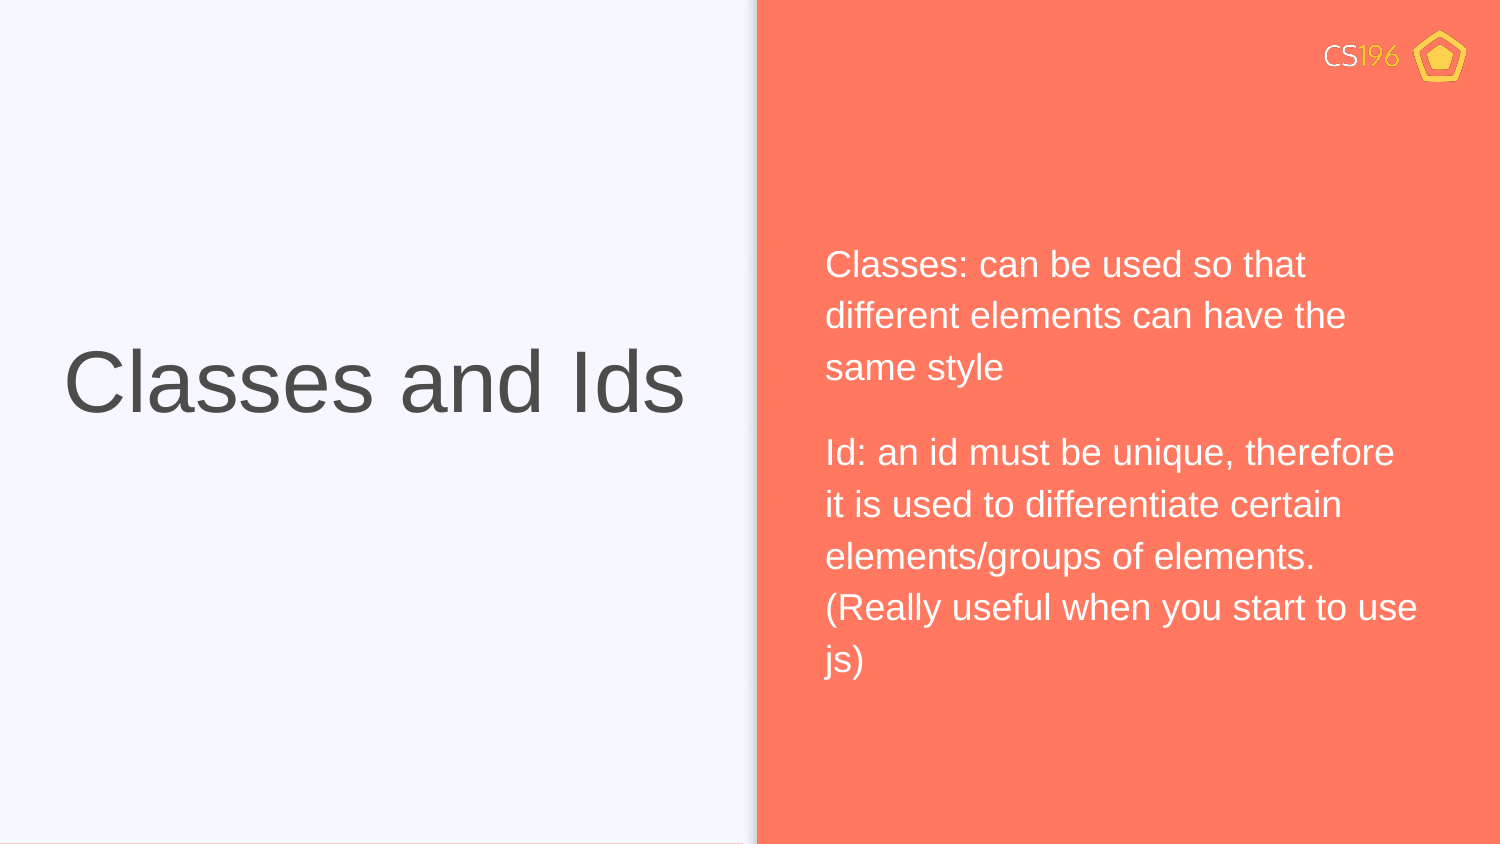

Classes: can be used so that different elements can have the same style
Id: an id must be unique, therefore it is used to differentiate certain elements/groups of elements. (Really useful when you start to use js)
# Classes and Ids